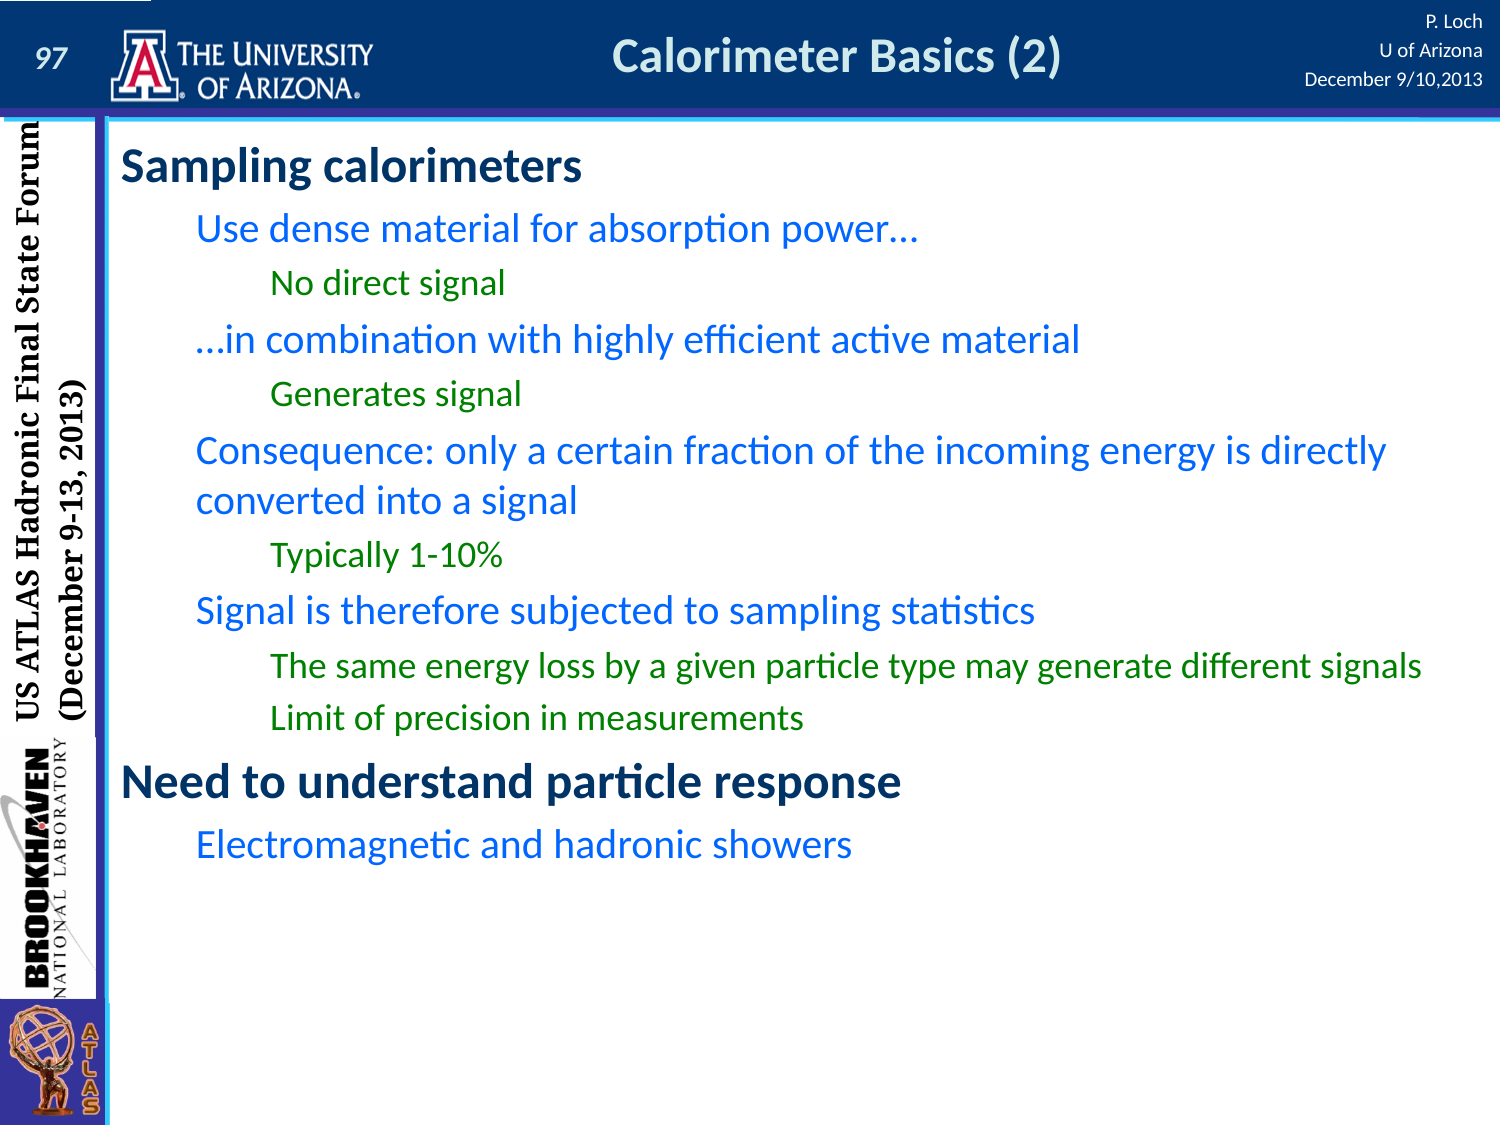

# Calorimeter Basics (2)
Sampling calorimeters
Use dense material for absorption power…
No direct signal
…in combination with highly efficient active material
Generates signal
Consequence: only a certain fraction of the incoming energy is directly converted into a signal
Typically 1-10%
Signal is therefore subjected to sampling statistics
The same energy loss by a given particle type may generate different signals
Limit of precision in measurements
Need to understand particle response
Electromagnetic and hadronic showers